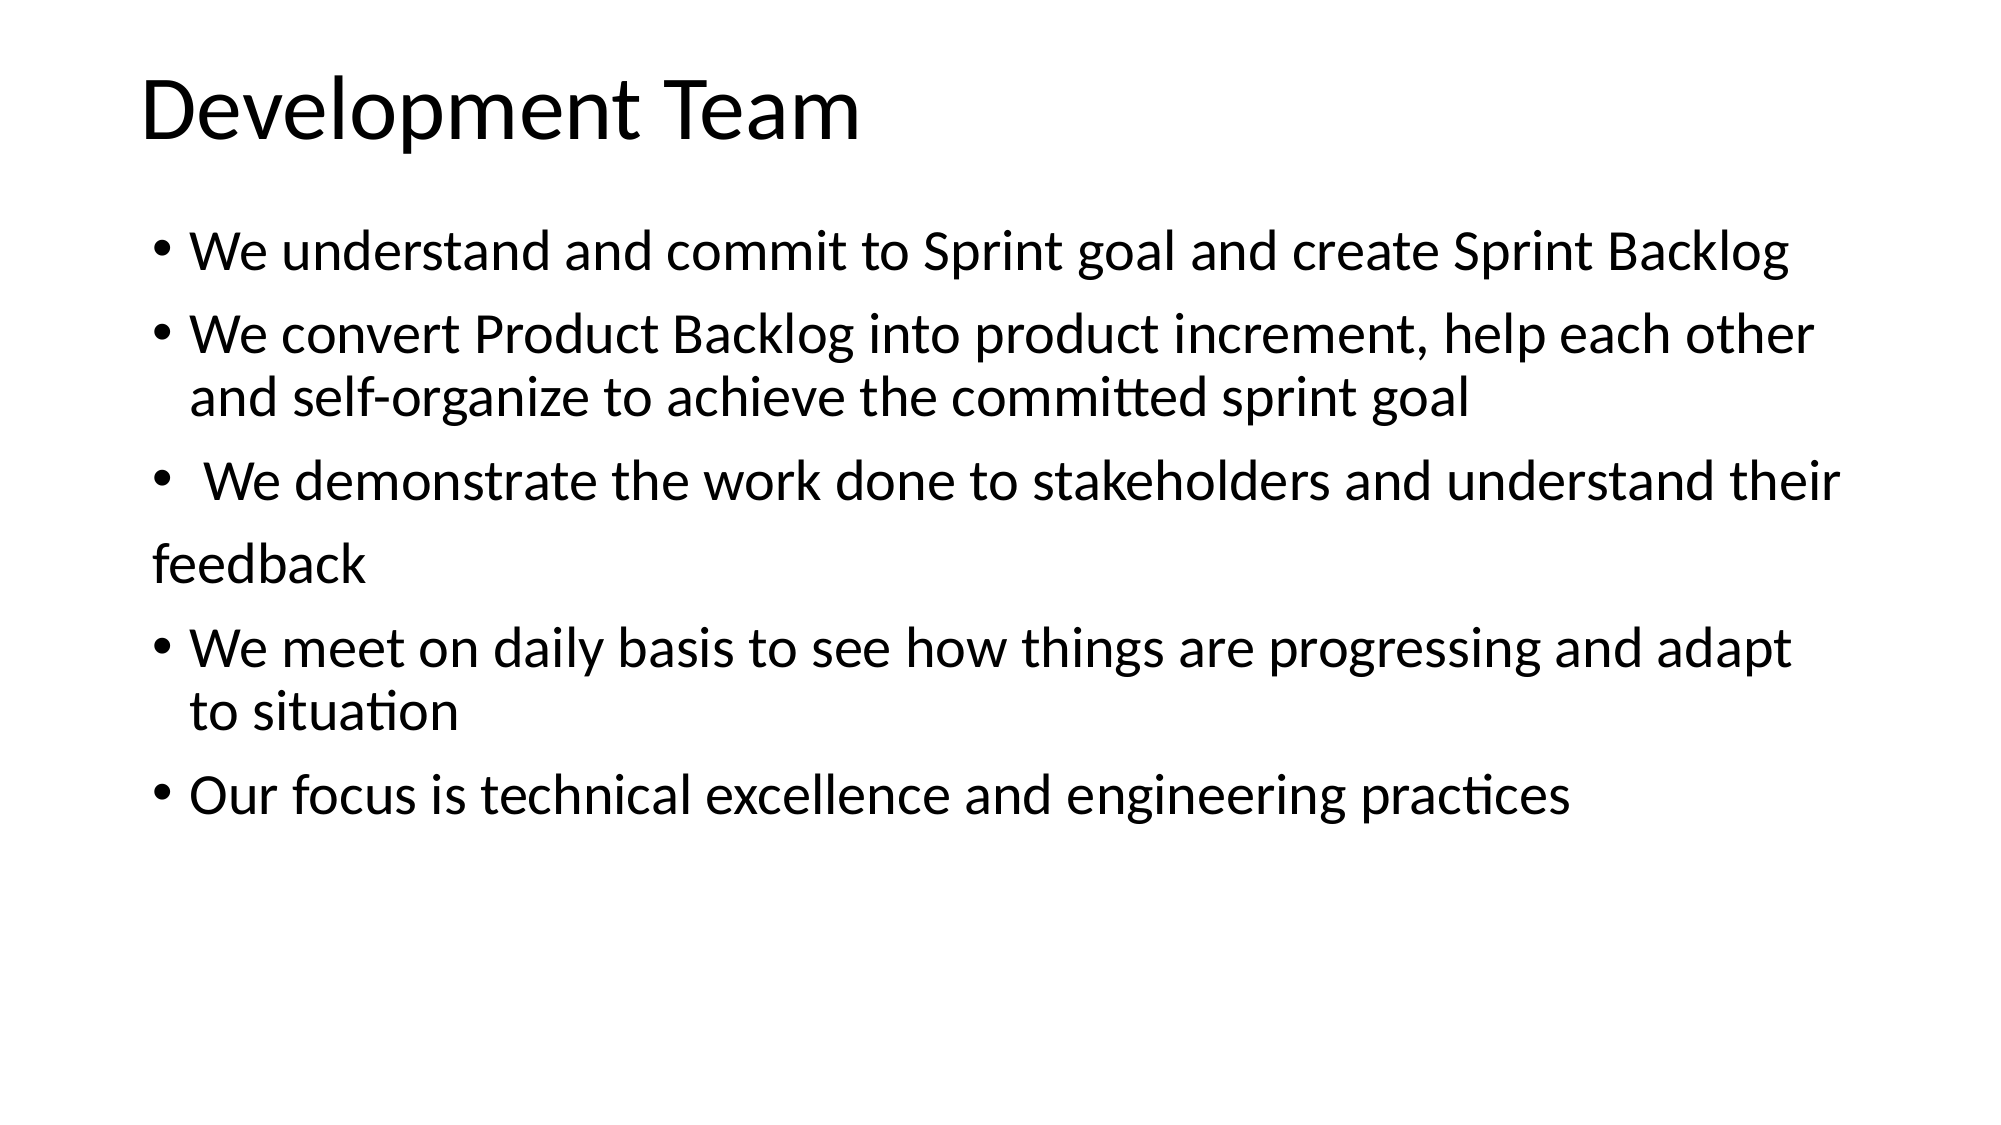

# Development Team
We understand and commit to Sprint goal and create Sprint Backlog
We convert Product Backlog into product increment, help each other and self-organize to achieve the committed sprint goal
 We demonstrate the work done to stakeholders and understand their
feedback
We meet on daily basis to see how things are progressing and adapt to situation
Our focus is technical excellence and engineering practices